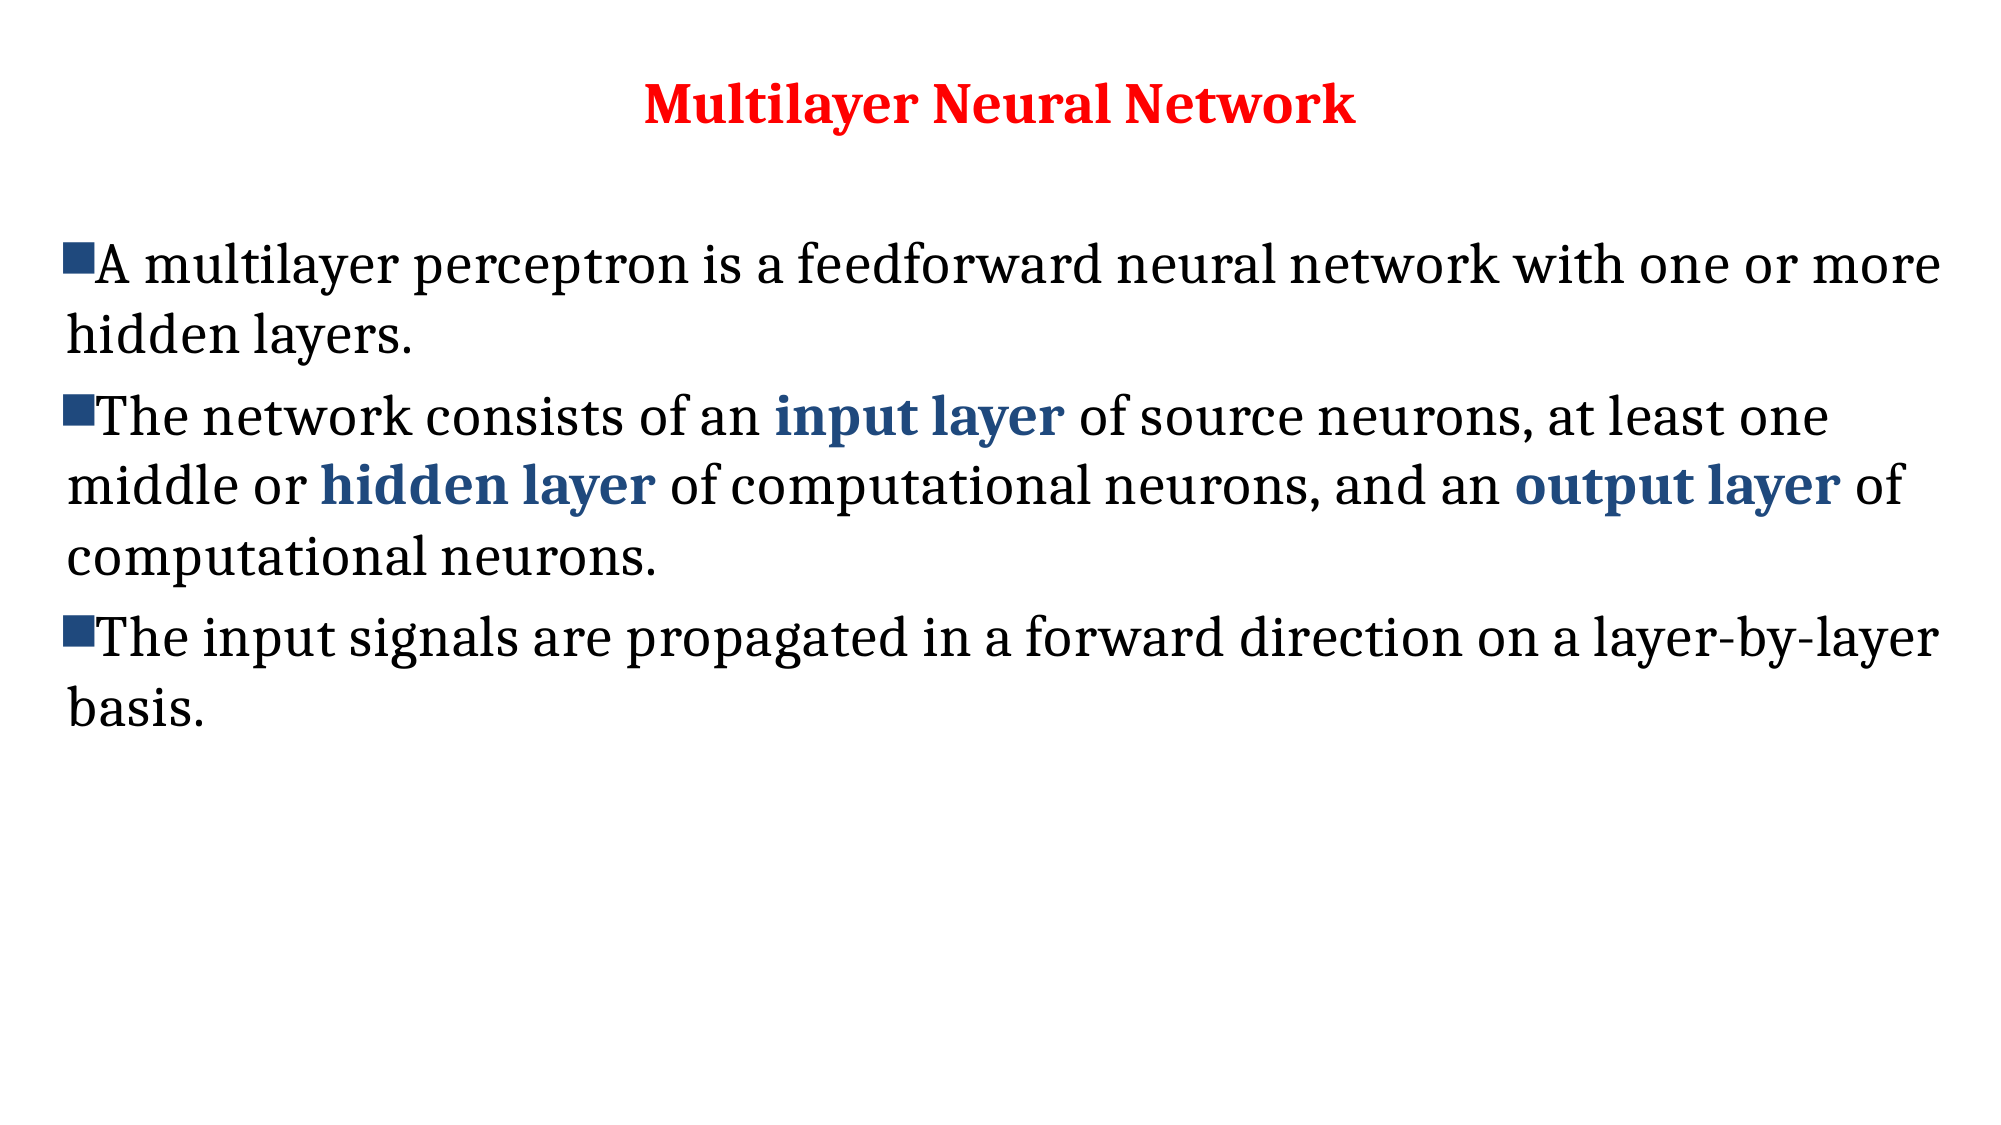

# Multilayer Neural Network
A multilayer perceptron is a feedforward neural network with one or more hidden layers.
The network consists of an input layer of source neurons, at least one middle or hidden layer of computational neurons, and an output layer of computational neurons.
The input signals are propagated in a forward direction on a layer-by-layer basis.